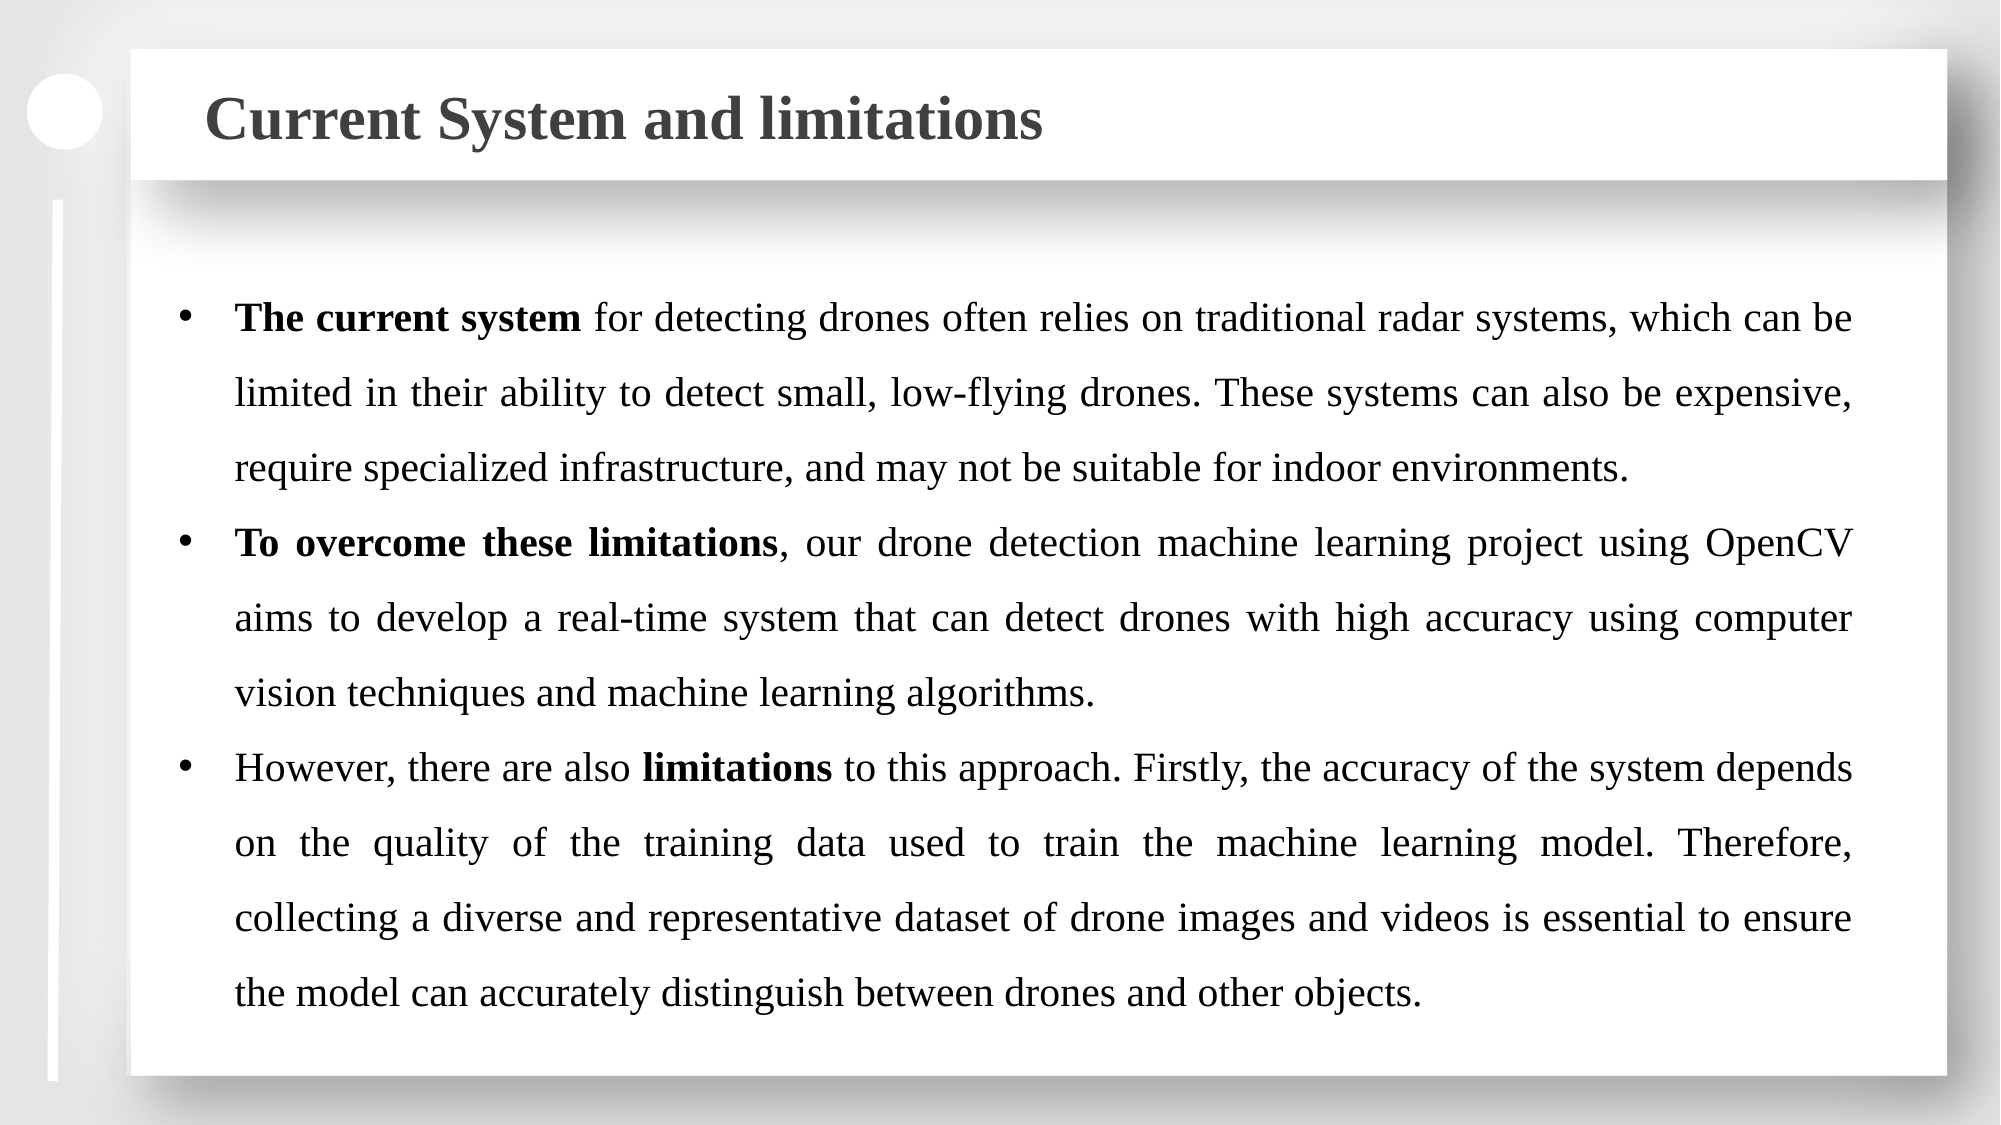

Current System and limitations

The current system for detecting drones often relies on traditional radar systems, which can be limited in their ability to detect small, low-flying drones. These systems can also be expensive, require specialized infrastructure, and may not be suitable for indoor environments.
To overcome these limitations, our drone detection machine learning project using OpenCV aims to develop a real-time system that can detect drones with high accuracy using computer vision techniques and machine learning algorithms.
However, there are also limitations to this approach. Firstly, the accuracy of the system depends on the quality of the training data used to train the machine learning model. Therefore, collecting a diverse and representative dataset of drone images and videos is essential to ensure the model can accurately distinguish between drones and other objects.